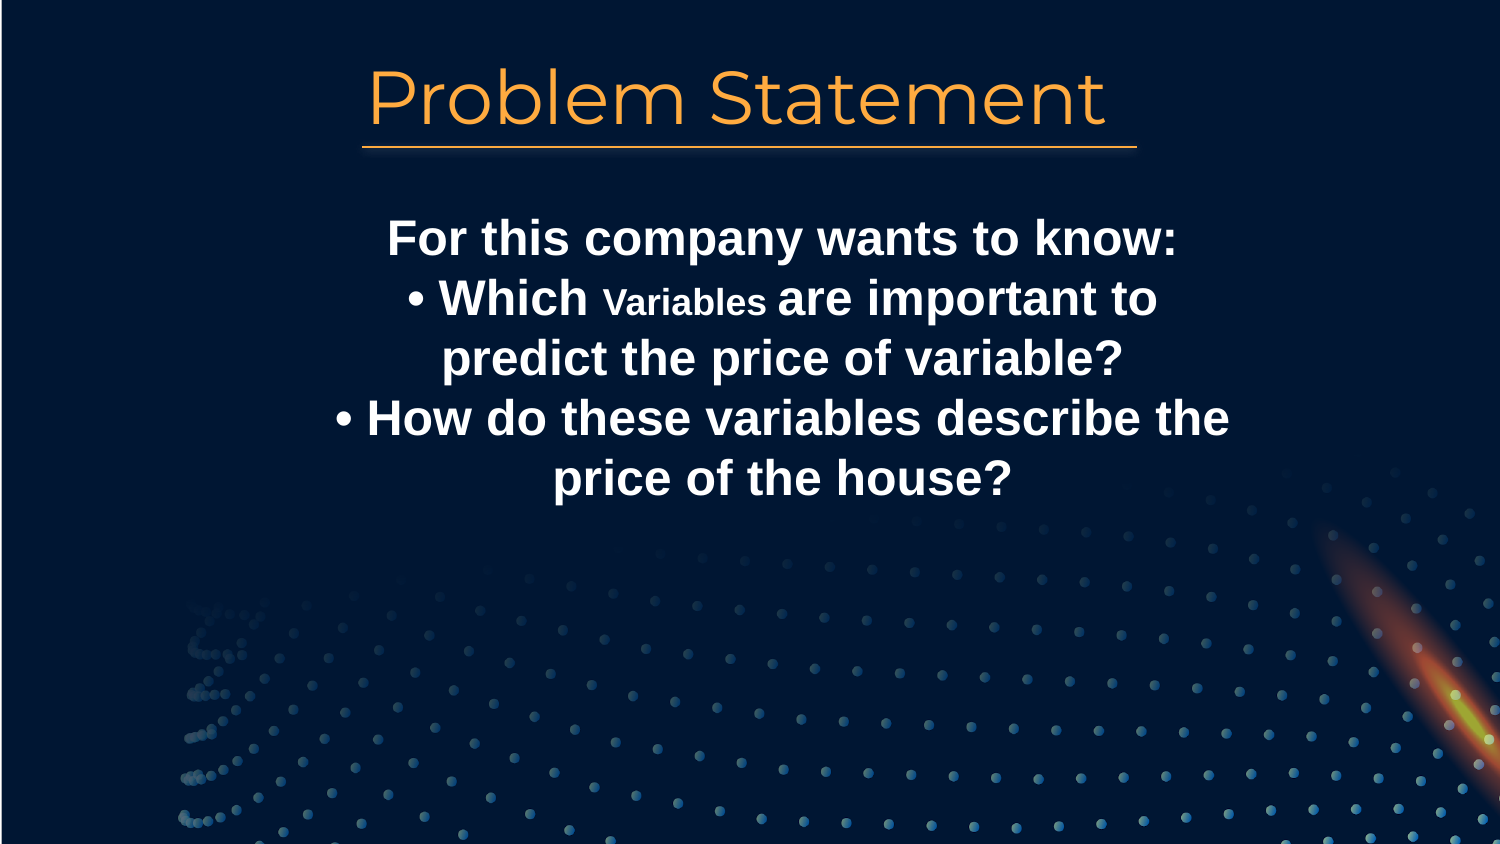

Problem Statement
# For this company wants to know: • Which Variables are important to predict the price of variable? • How do these variables describe the price of the house?